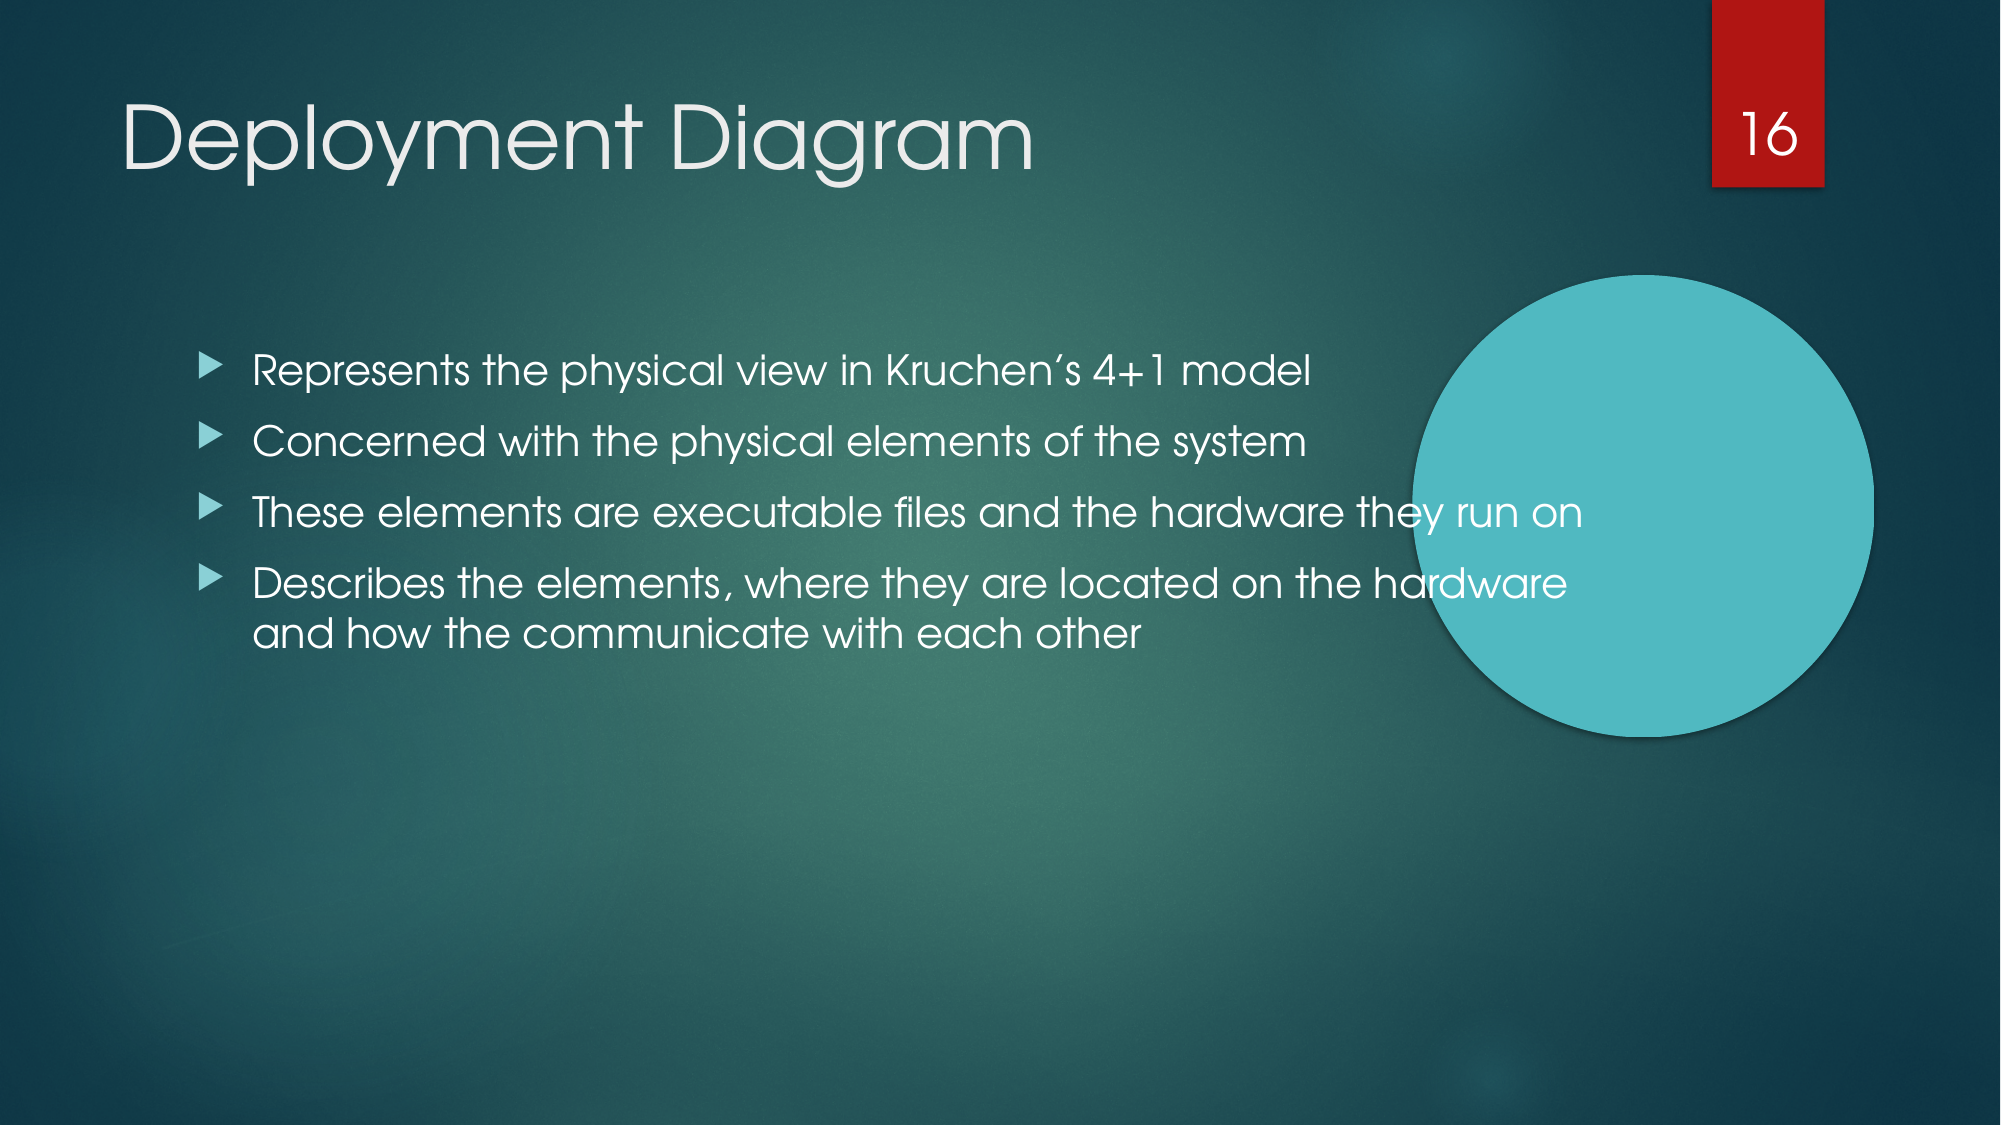

16
Deployment Diagram
Represents the physical view in Kruchen’s 4+1 model
Concerned with the physical elements of the system
These elements are executable files and the hardware they run on
Describes the elements, where they are located on the hardware and how the communicate with each other